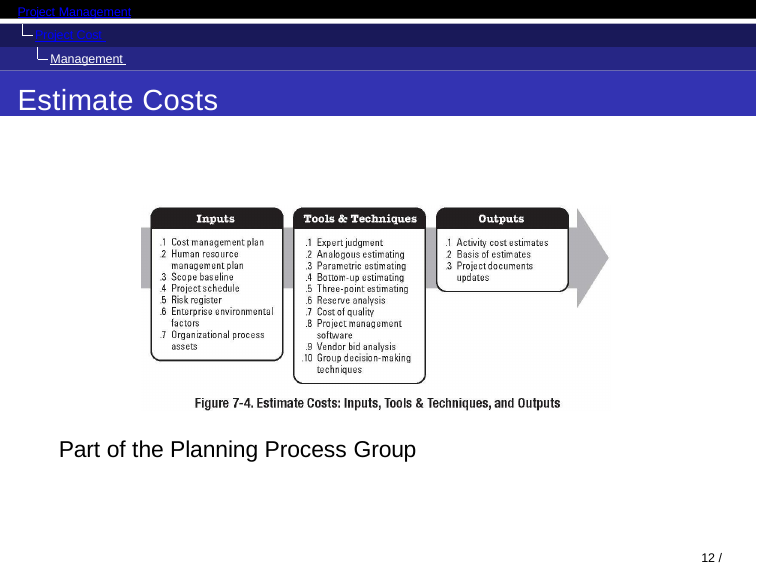

Project Management
Project Cost Management  Introduction

Estimate Costs

Part of the Planning Process Group
12 / 128